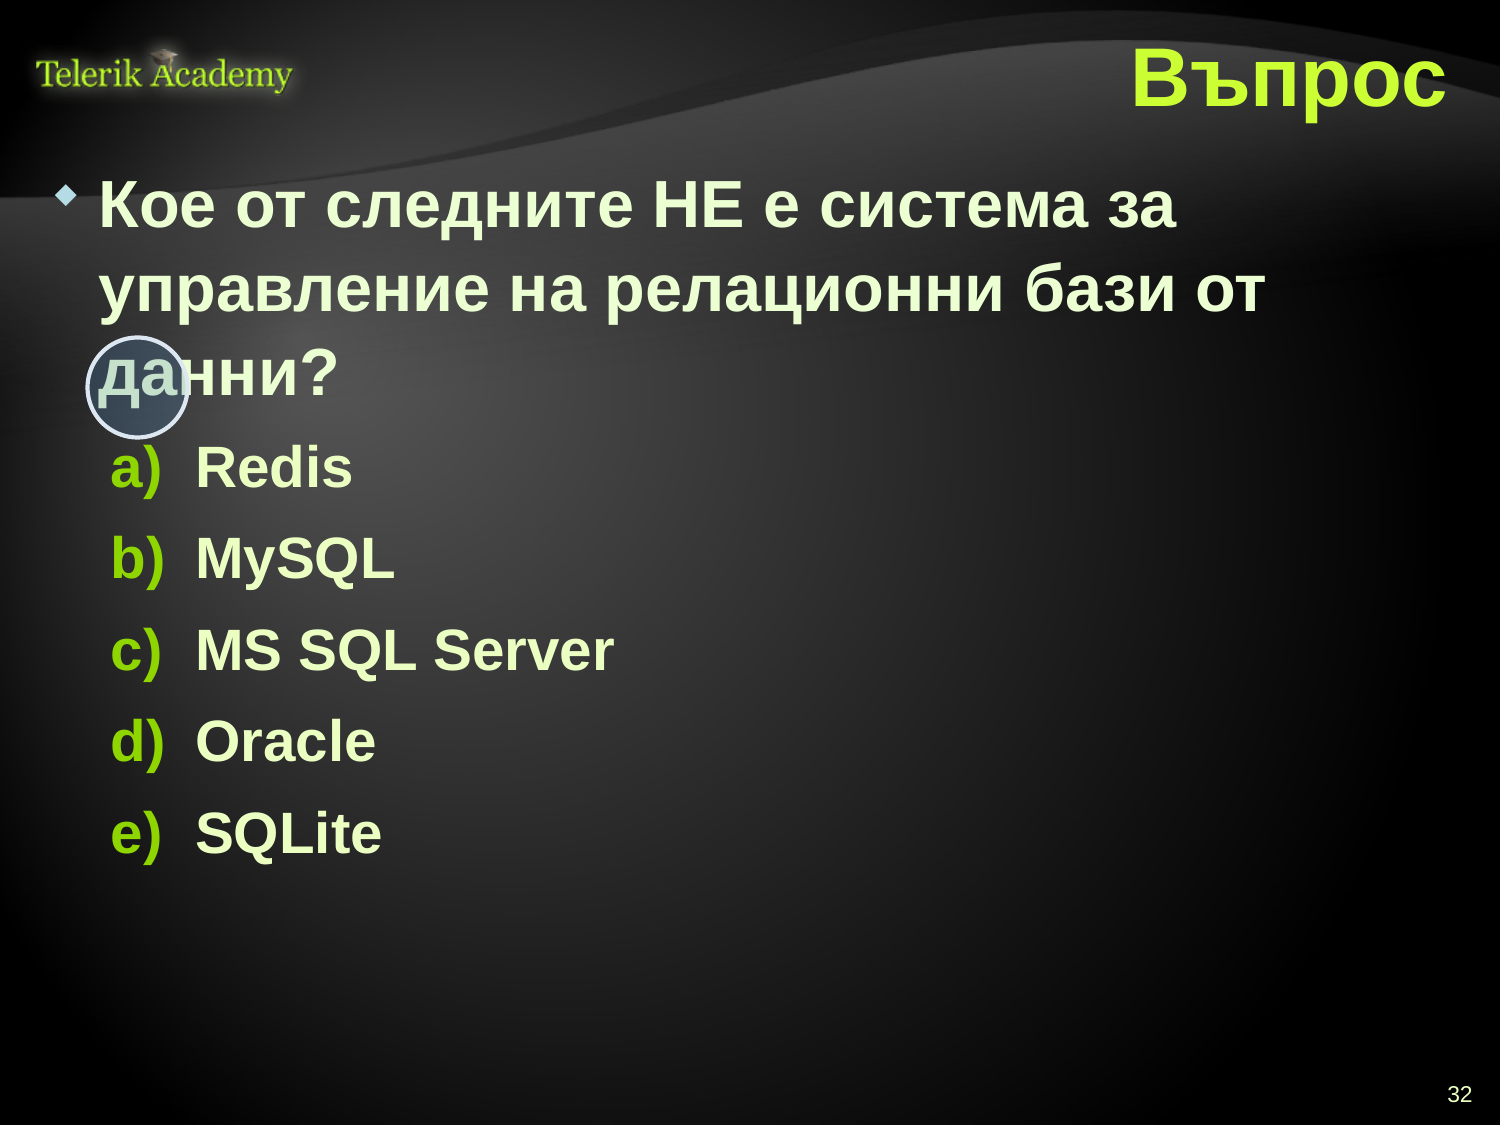

# Въпрос
Кое от следните НЕ е система за управление на релационни бази от данни?
Redis
MySQL
MS SQL Server
Oracle
SQLite

32